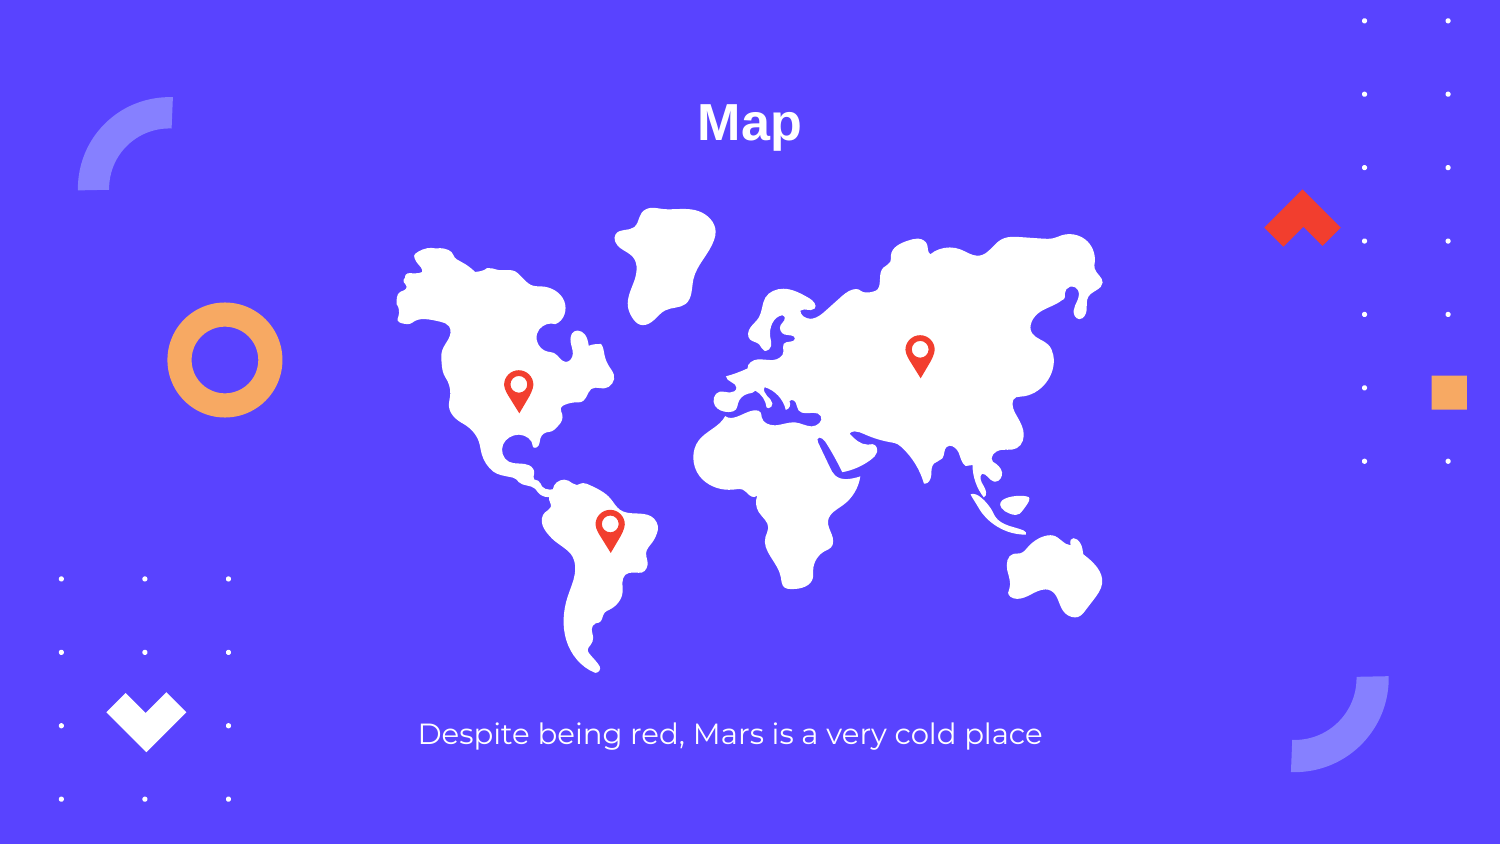

# Map

Despite being red, Mars is a very cold place